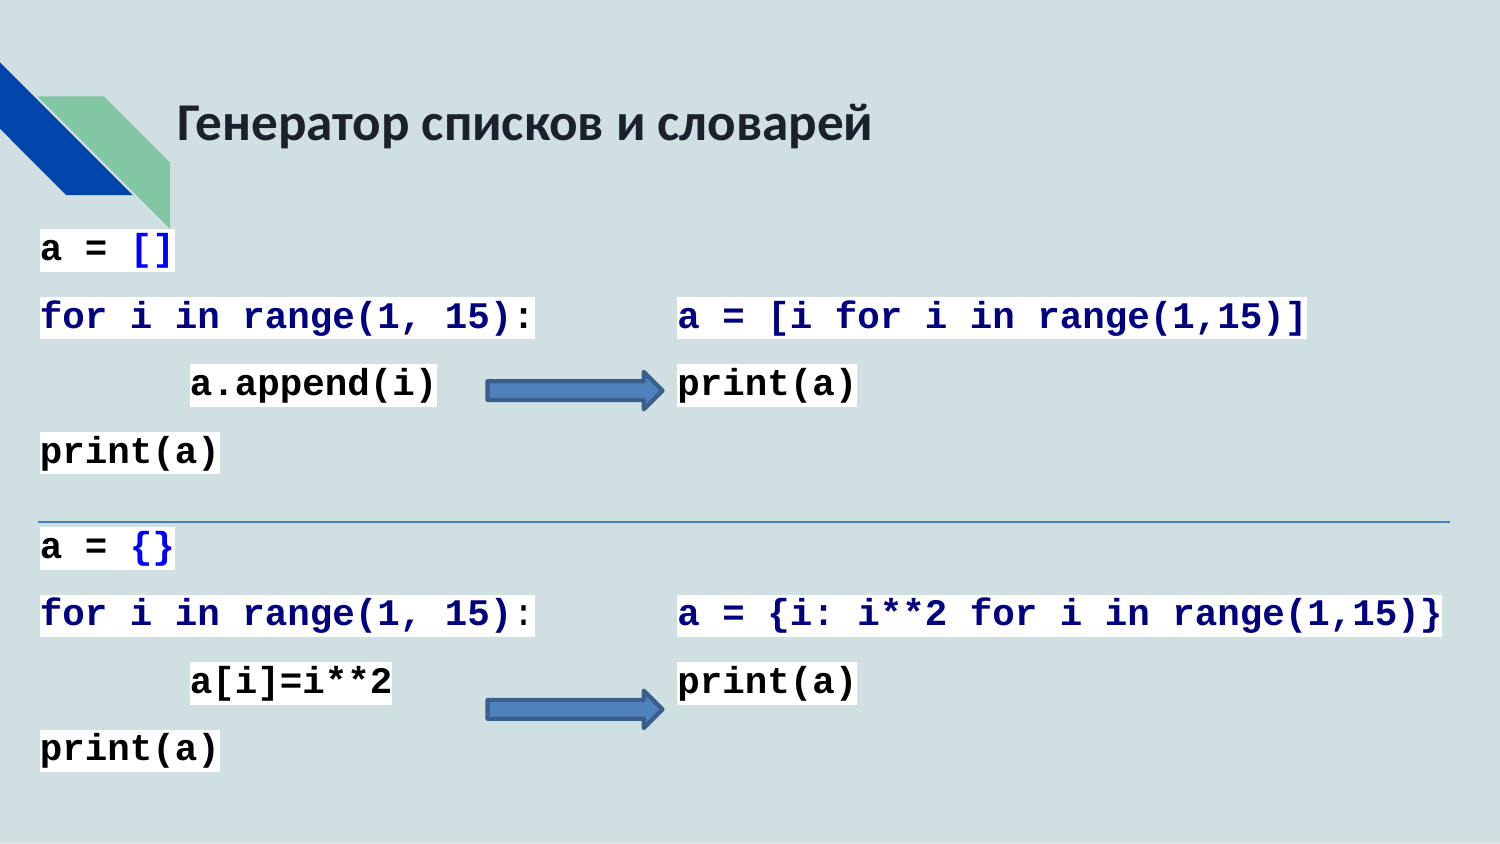

# Генератор списков и словарей
| a = [] for i in range(1, 15): a.append(i) print(a) | a = [i for i in range(1,15)] print(a) |
| --- | --- |
| a = {} for i in range(1, 15): a[i]=i\*\*2 print(a) | a = {i: i\*\*2 for i in range(1,15)} print(a) |